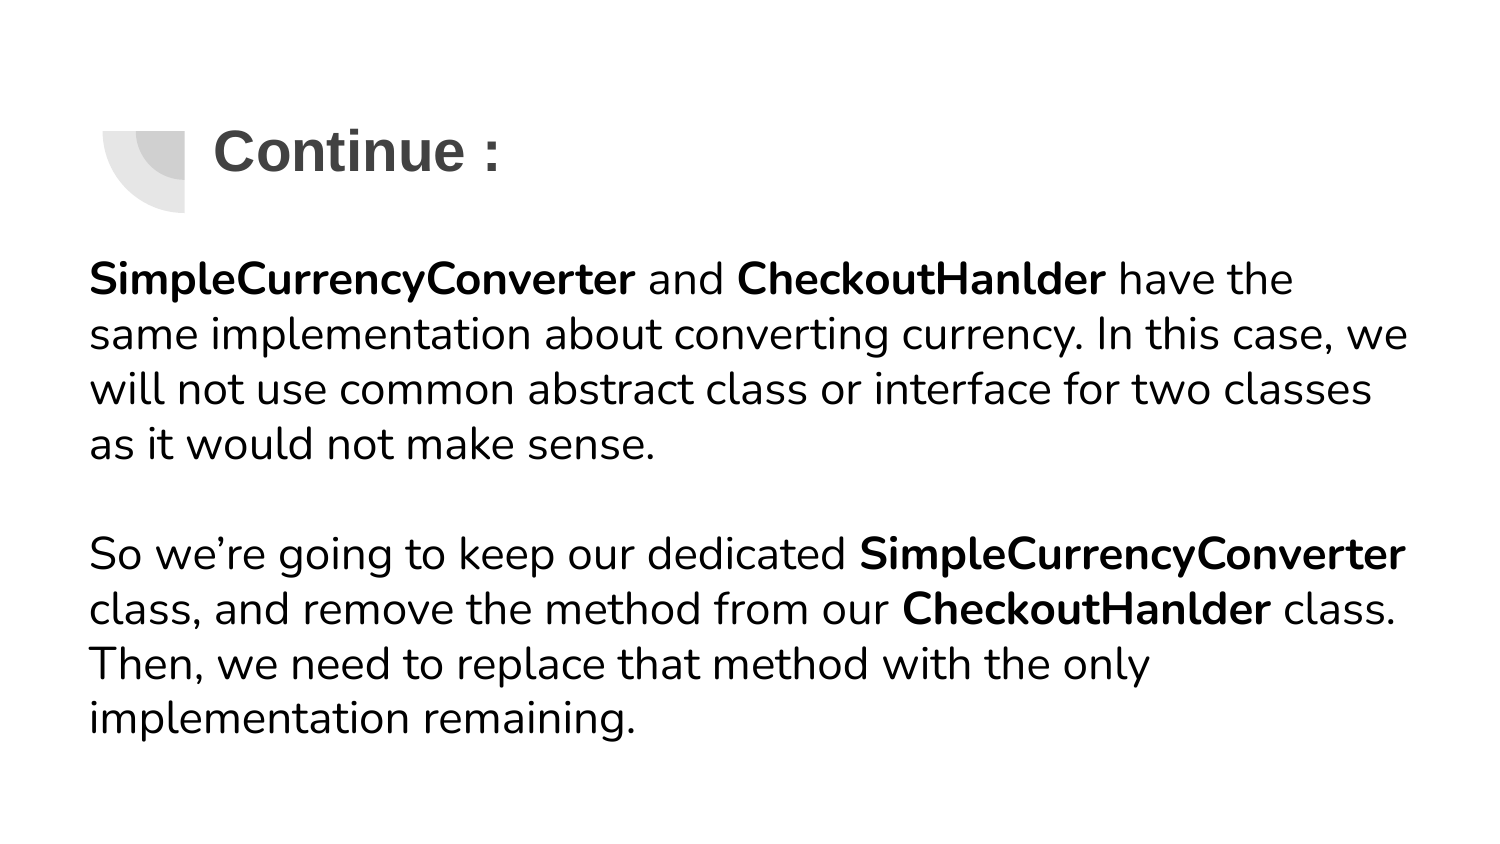

Continue :
SimpleCurrencyConverter and CheckoutHanlder have the same implementation about converting currency. In this case, we will not use common abstract class or interface for two classes as it would not make sense.

So we’re going to keep our dedicated SimpleCurrencyConverter class, and remove the method from our CheckoutHanlder class. Then, we need to replace that method with the only implementation remaining.